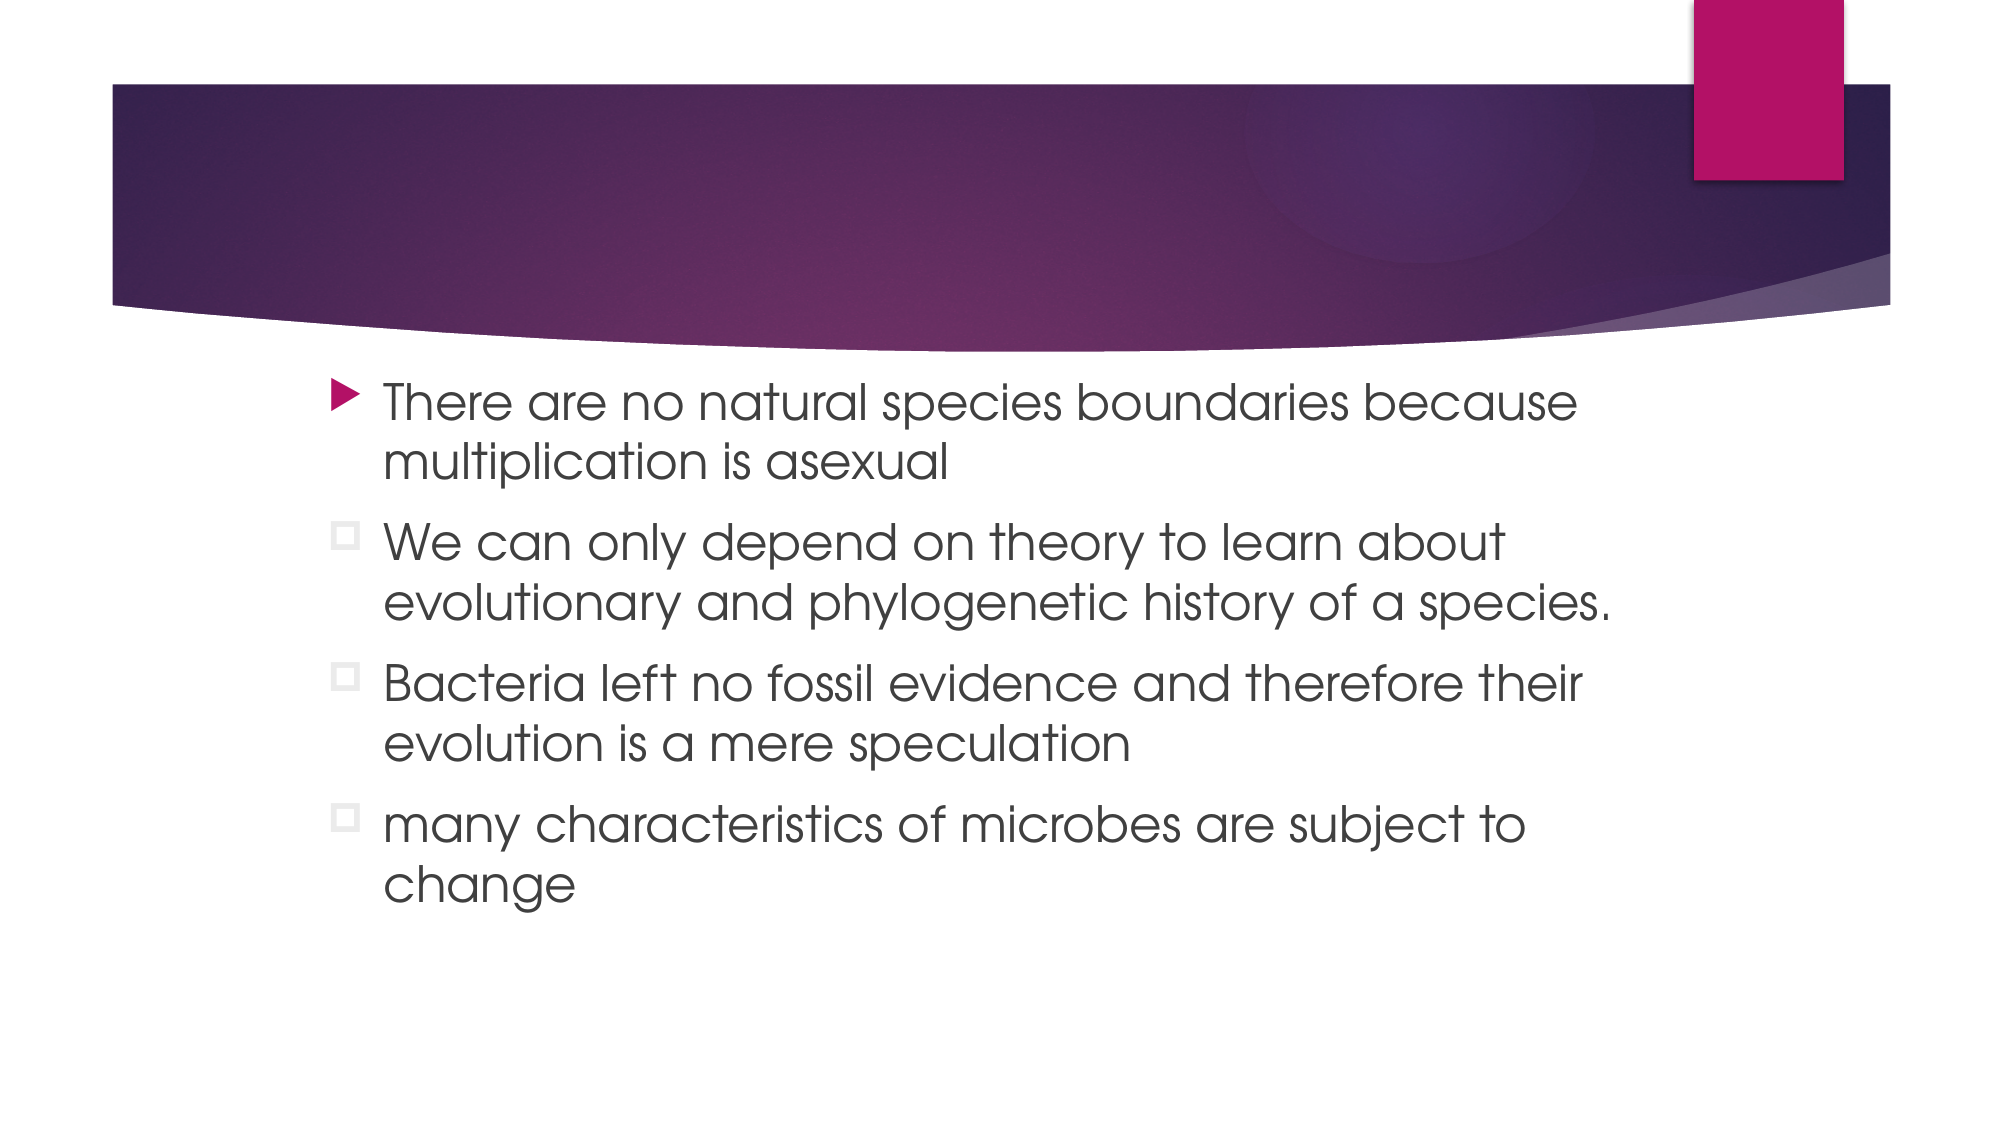

#
There are no natural species boundaries because multiplication is asexual
We can only depend on theory to learn about evolutionary and phylogenetic history of a species.
Bacteria left no fossil evidence and therefore their evolution is a mere speculation
many characteristics of microbes are subject to change